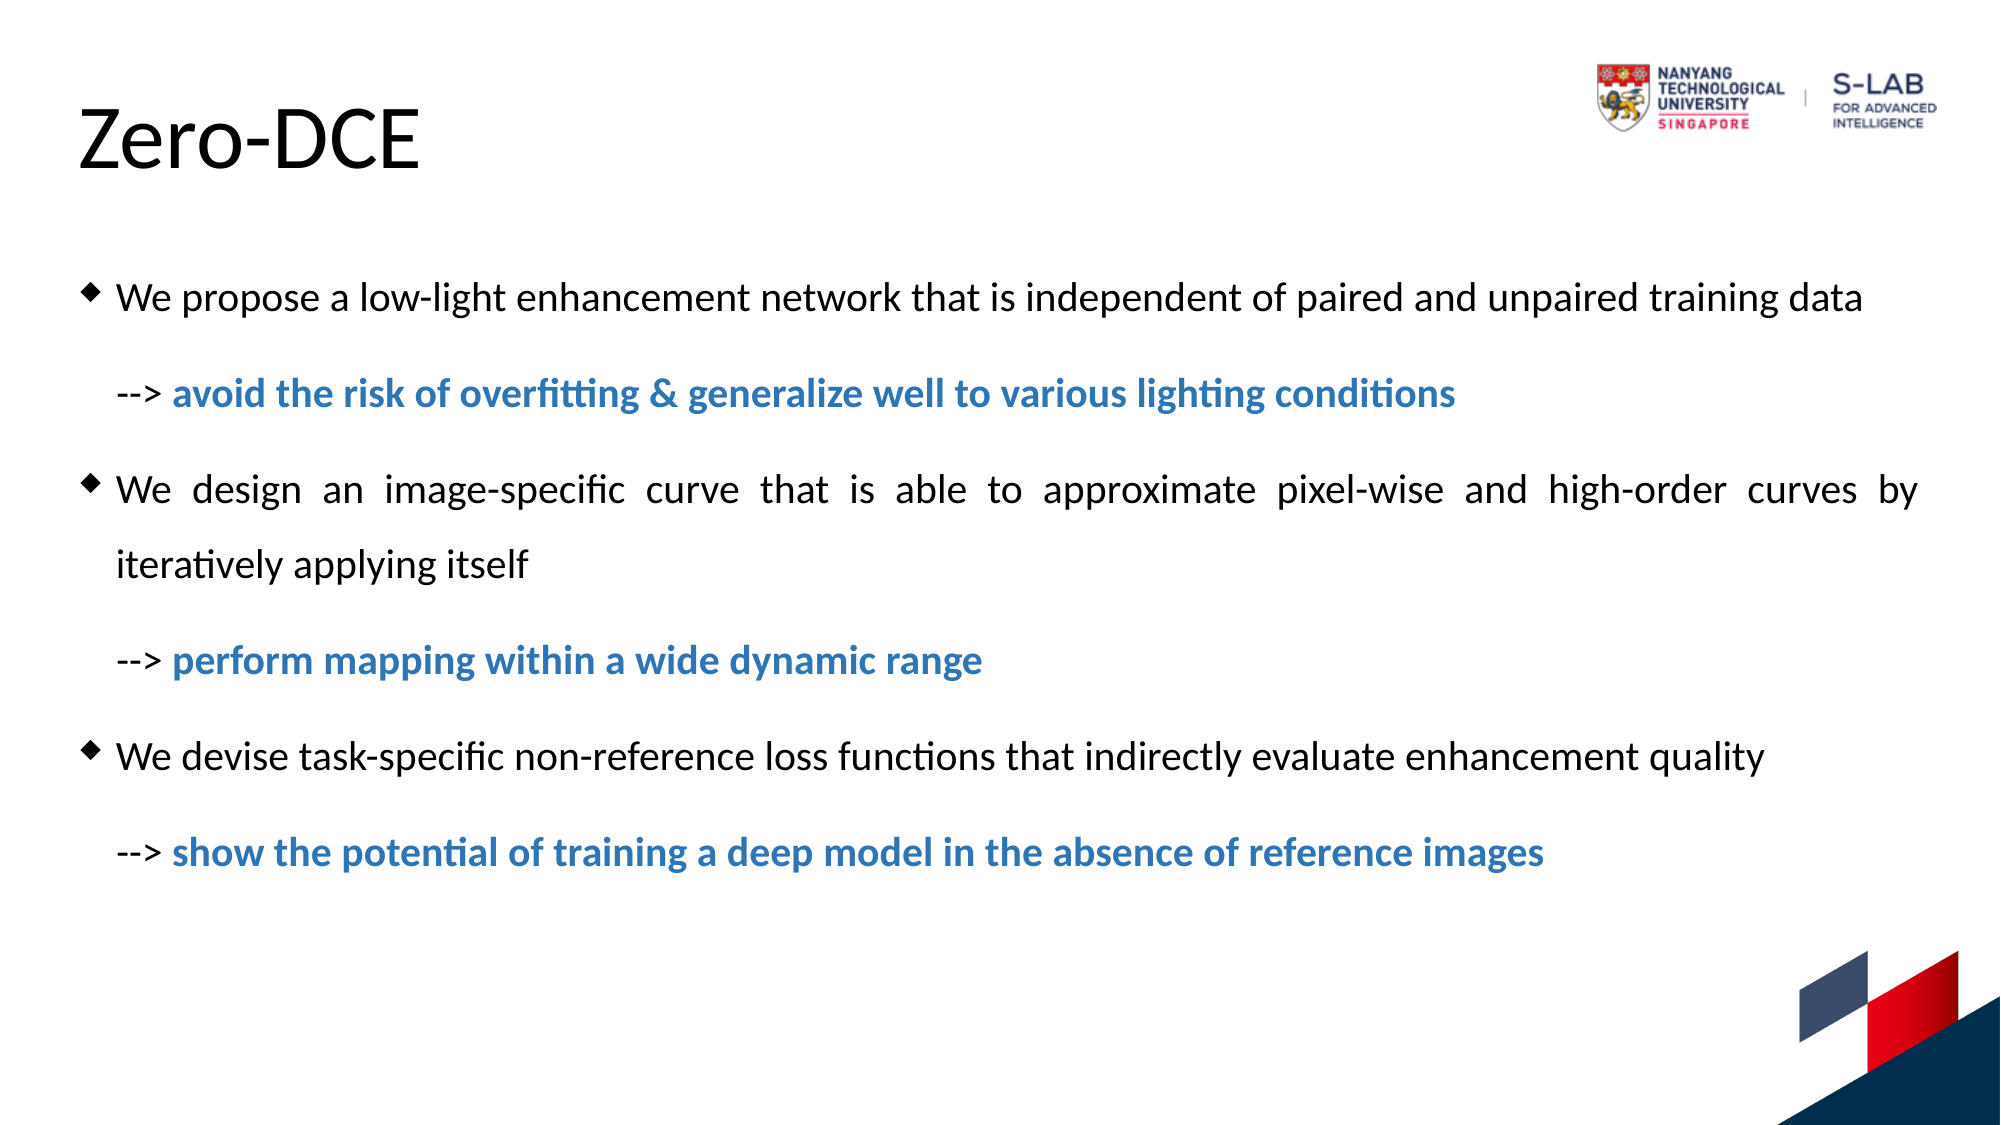

# Zero-DCE

We propose a low-light enhancement network that is independent of paired and unpaired training data
    --> avoid the risk of overfitting & generalize well to various lighting conditions
We design an image-specific curve that is able to approximate pixel-wise and high-order curves by iteratively applying itself
    --> perform mapping within a wide dynamic range
We devise task-specific non-reference loss functions that indirectly evaluate enhancement quality
    --> show the potential of training a deep model in the absence of reference images